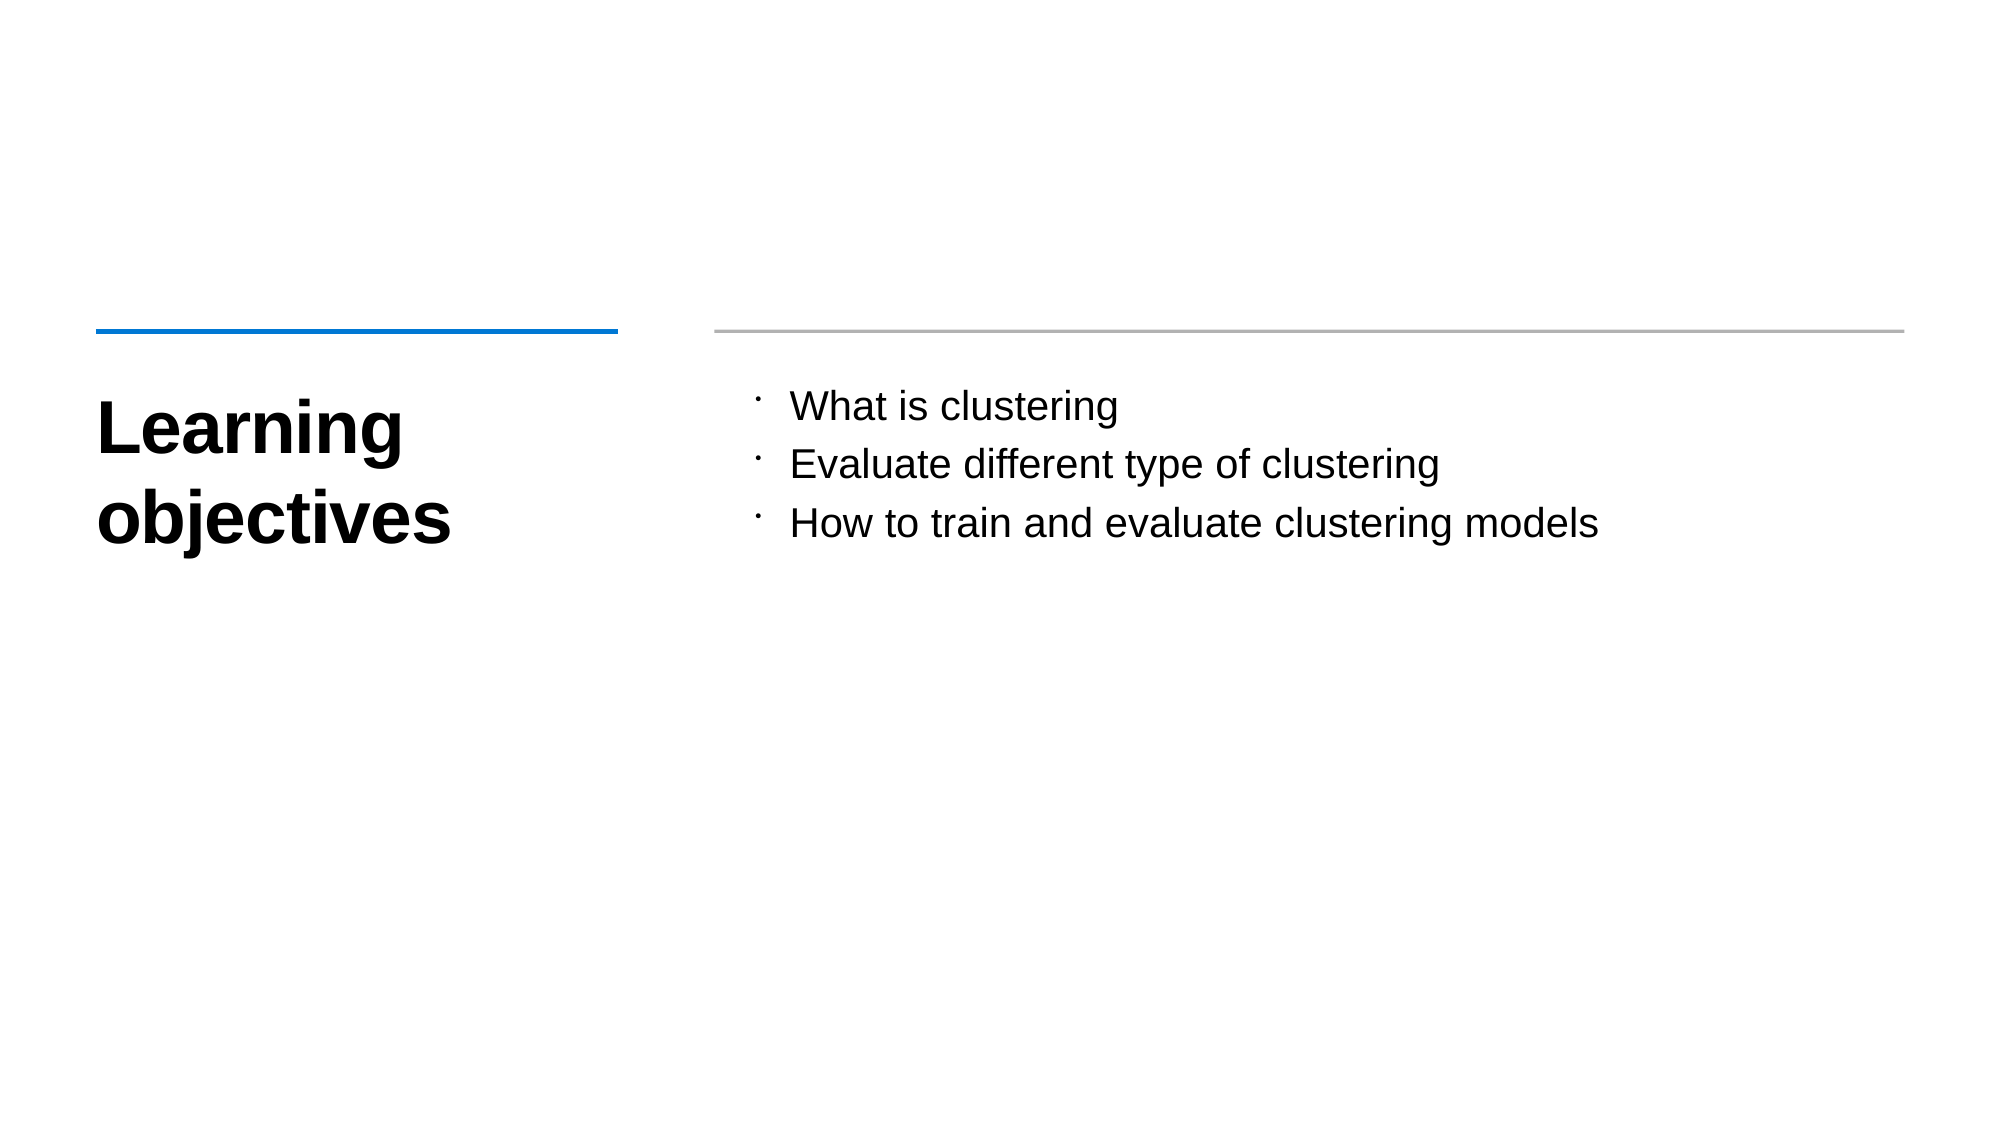

# Learning objectives
What is clustering
Evaluate different type of clustering
How to train and evaluate clustering models